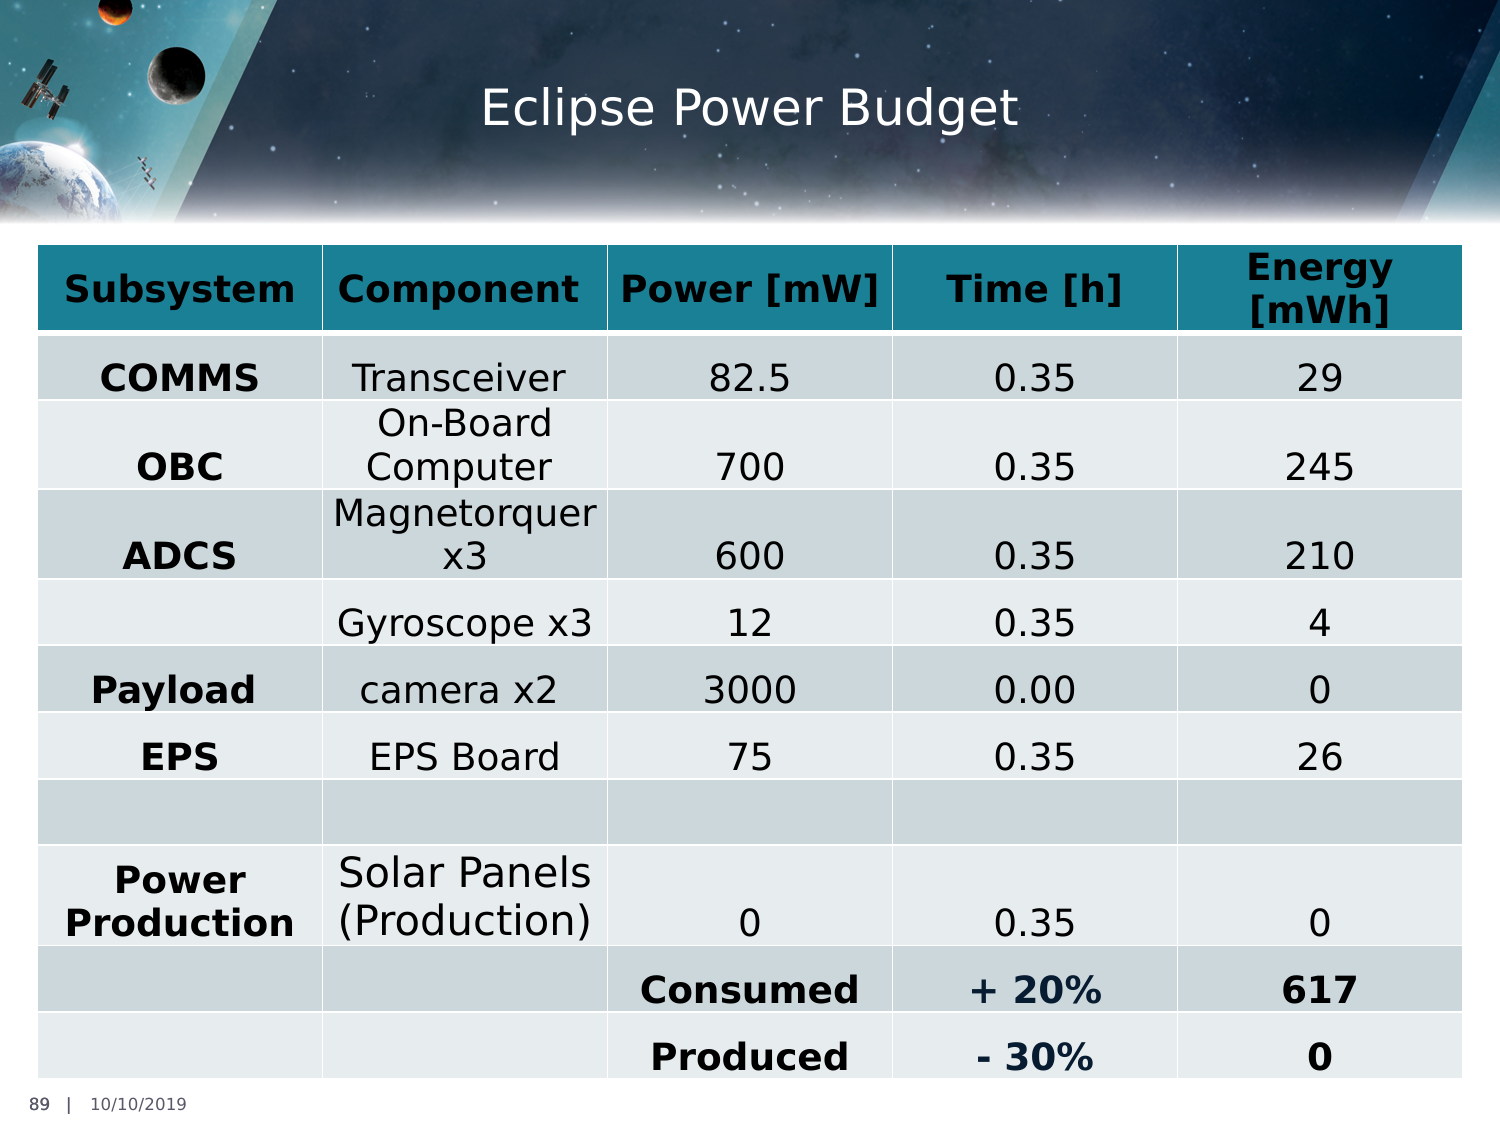

# Eclipse Power Budget
| Subsystem | Component | Power [mW] | Time [h] | Energy [mWh] |
| --- | --- | --- | --- | --- |
| COMMS | Transceiver | 82.5 | 0.35 | 29 |
| OBC | On-Board Computer | 700 | 0.35 | 245 |
| ADCS | Magnetorquer x3 | 600 | 0.35 | 210 |
|  | Gyroscope x3 | 12 | 0.35 | 4 |
| Payload | camera x2 | 3000 | 0.00 | 0 |
| EPS | EPS Board | 75 | 0.35 | 26 |
|  |  |  |  |  |
| Power Production | Solar Panels (Production) | 0 | 0.35 | 0 |
|  |  | Consumed | + 20% | 617 |
|  |  | Produced | - 30% | 0 |
89   |